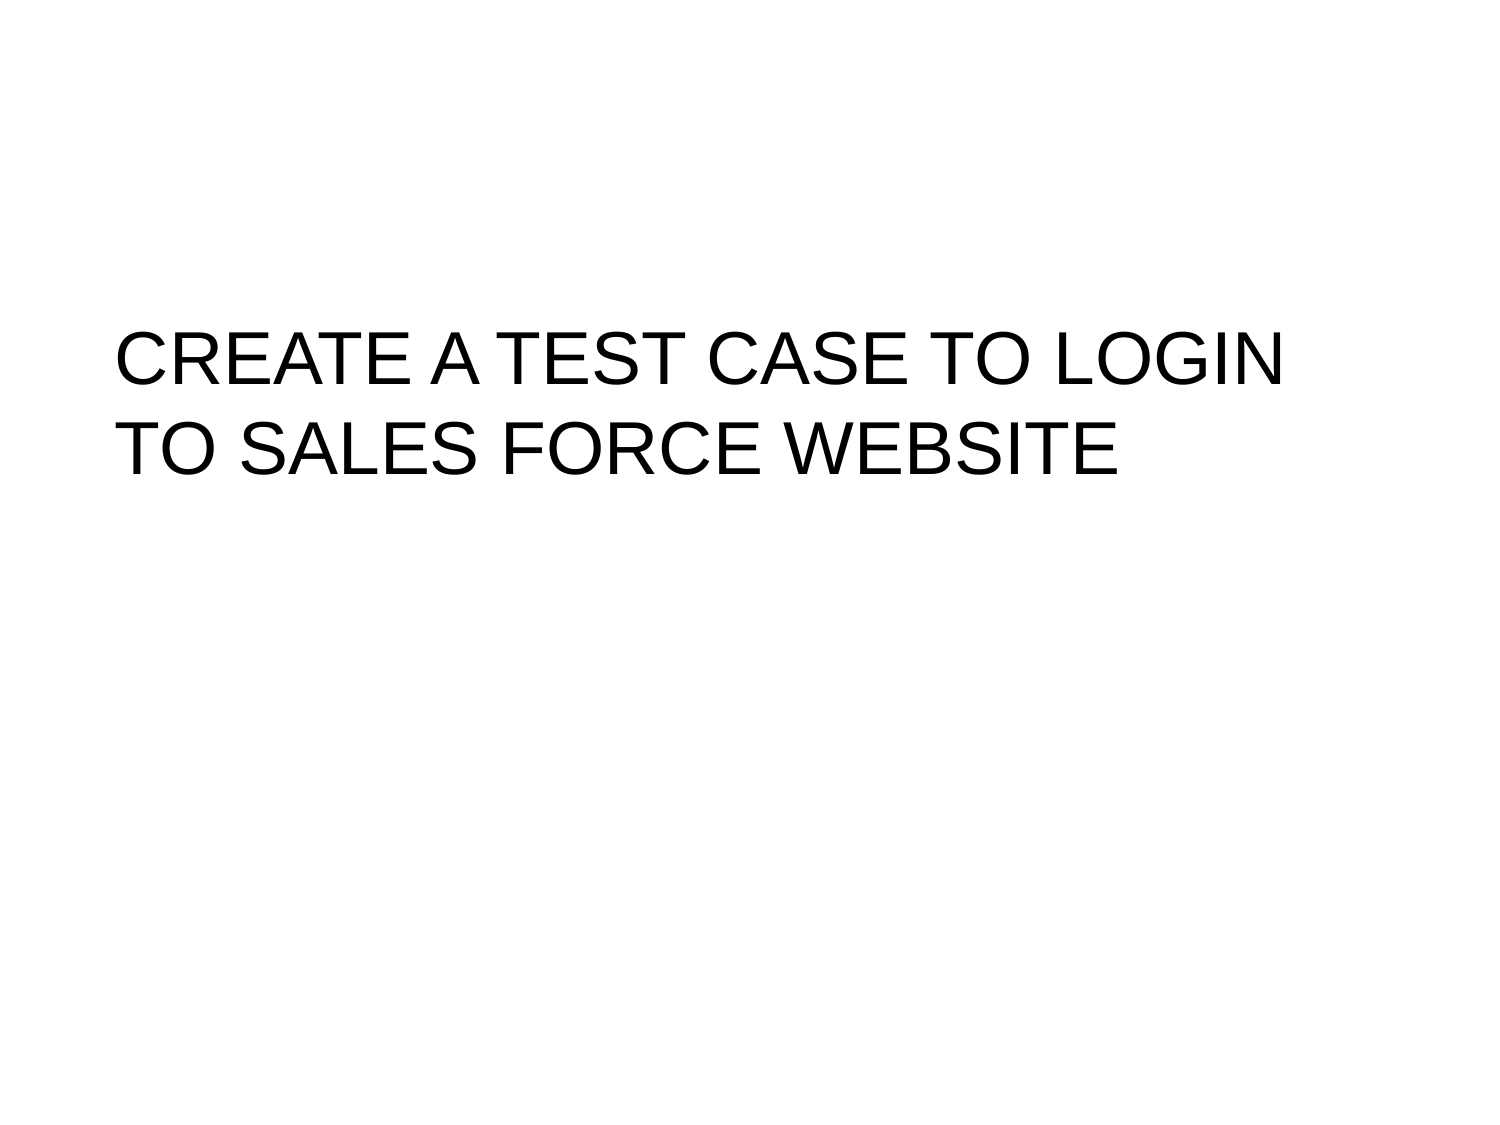

CREATE A TEST CASE TO LOGIN TO SALES FORCE WEBSITE